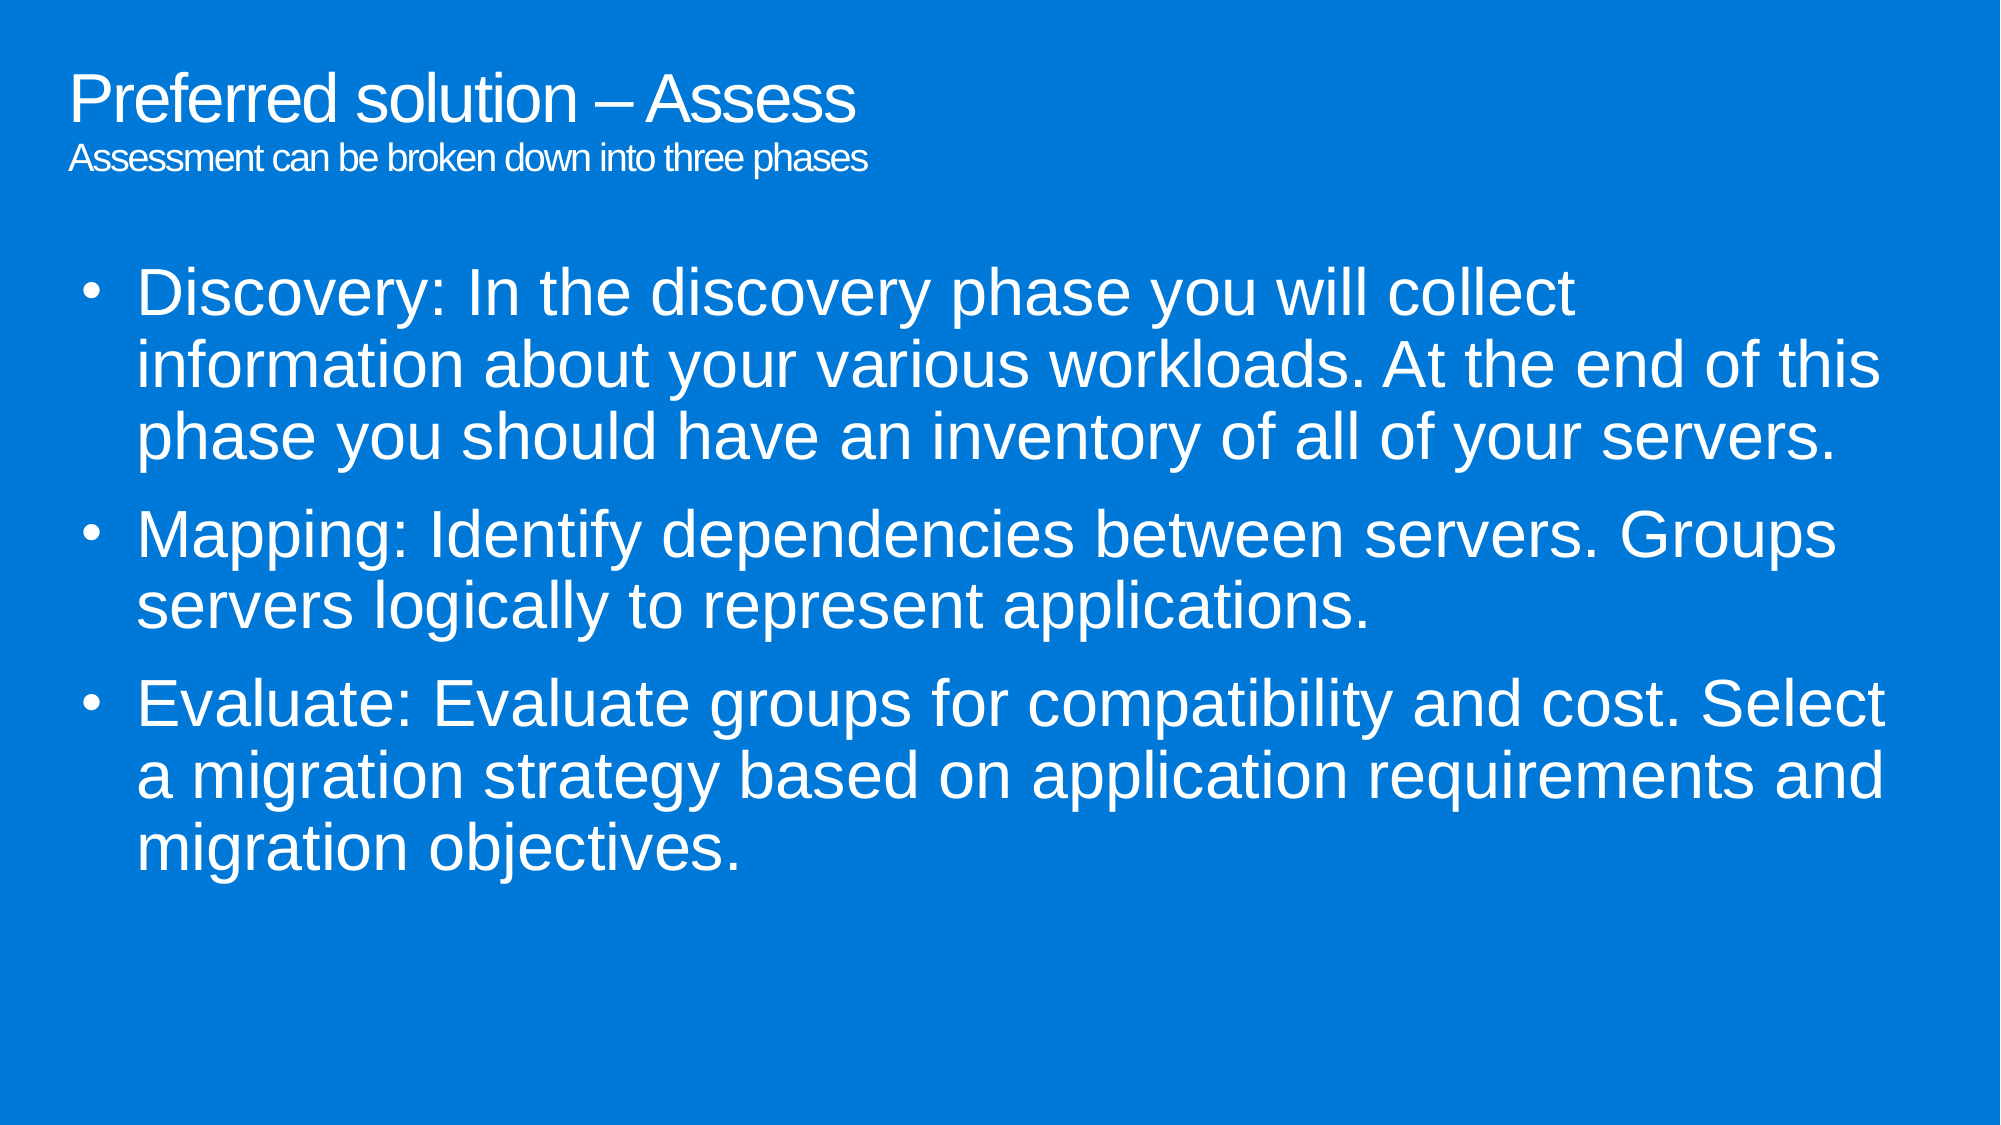

# Preferred solution – Assess Assessment can be broken down into three phases
Discovery: In the discovery phase you will collect information about your various workloads. At the end of this phase you should have an inventory of all of your servers.
Mapping: Identify dependencies between servers. Groups servers logically to represent applications.
Evaluate: Evaluate groups for compatibility and cost. Select a migration strategy based on application requirements and migration objectives.